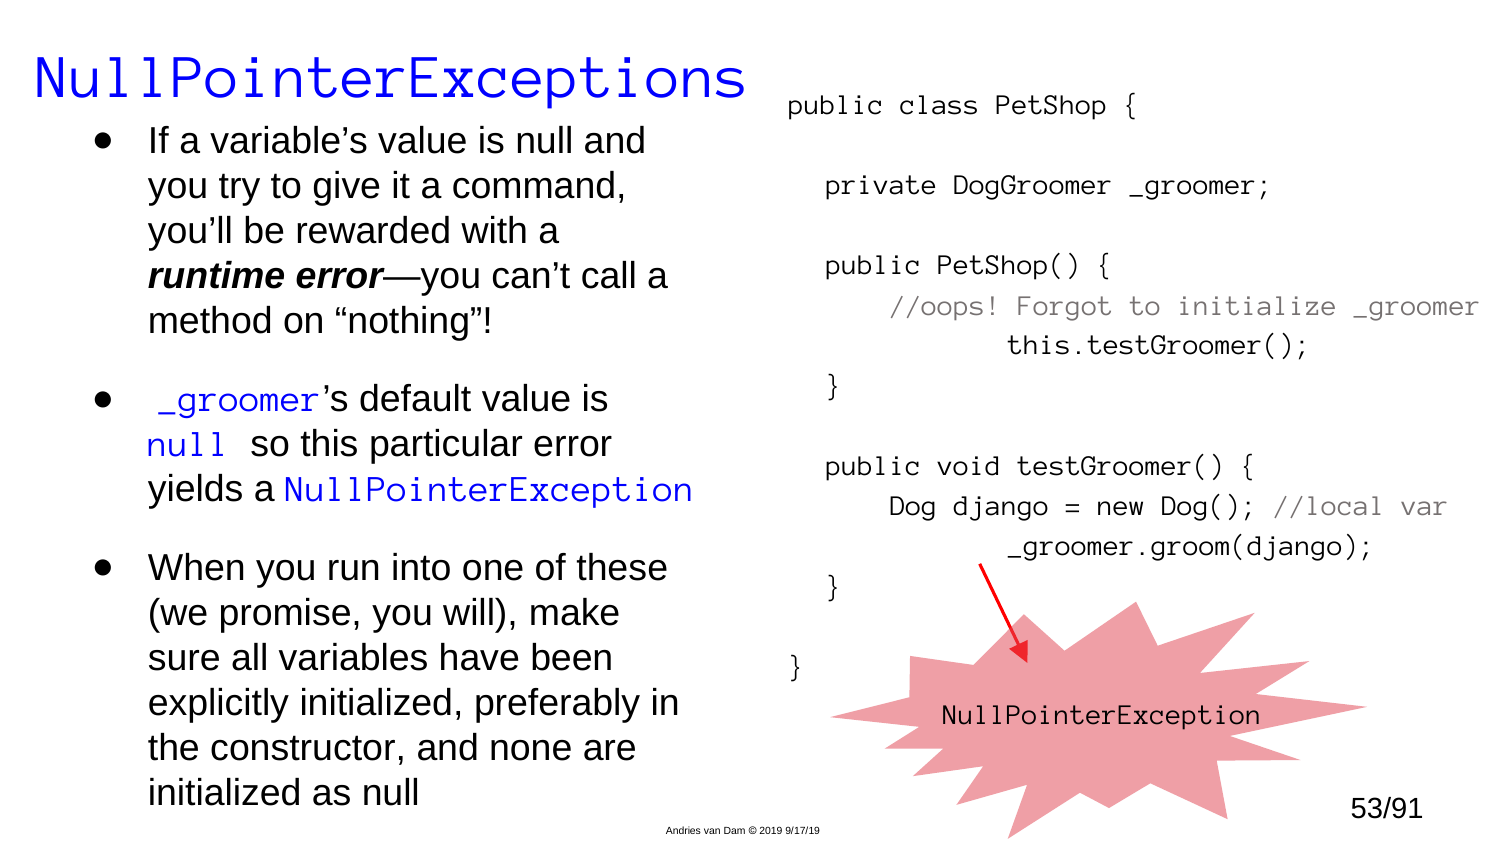

# NullPointerExceptions
public class PetShop {

	private DogGroomer _groomer;

	public PetShop() {
	    //oops! Forgot to initialize _groomer
		  this.testGroomer();
	}

	public void testGroomer() {
	    Dog django = new Dog(); //local var
		  _groomer.groom(django);
	}

}

If a variable’s value is null and you try to give it a command, you’ll be rewarded with a runtime error—you can’t call a method on “nothing”!
 _groomer’s default value is null so this particular error yields a NullPointerException
When you run into one of these (we promise, you will), make sure all variables have been explicitly initialized, preferably in the constructor, and none are initialized as null

NullPointerException